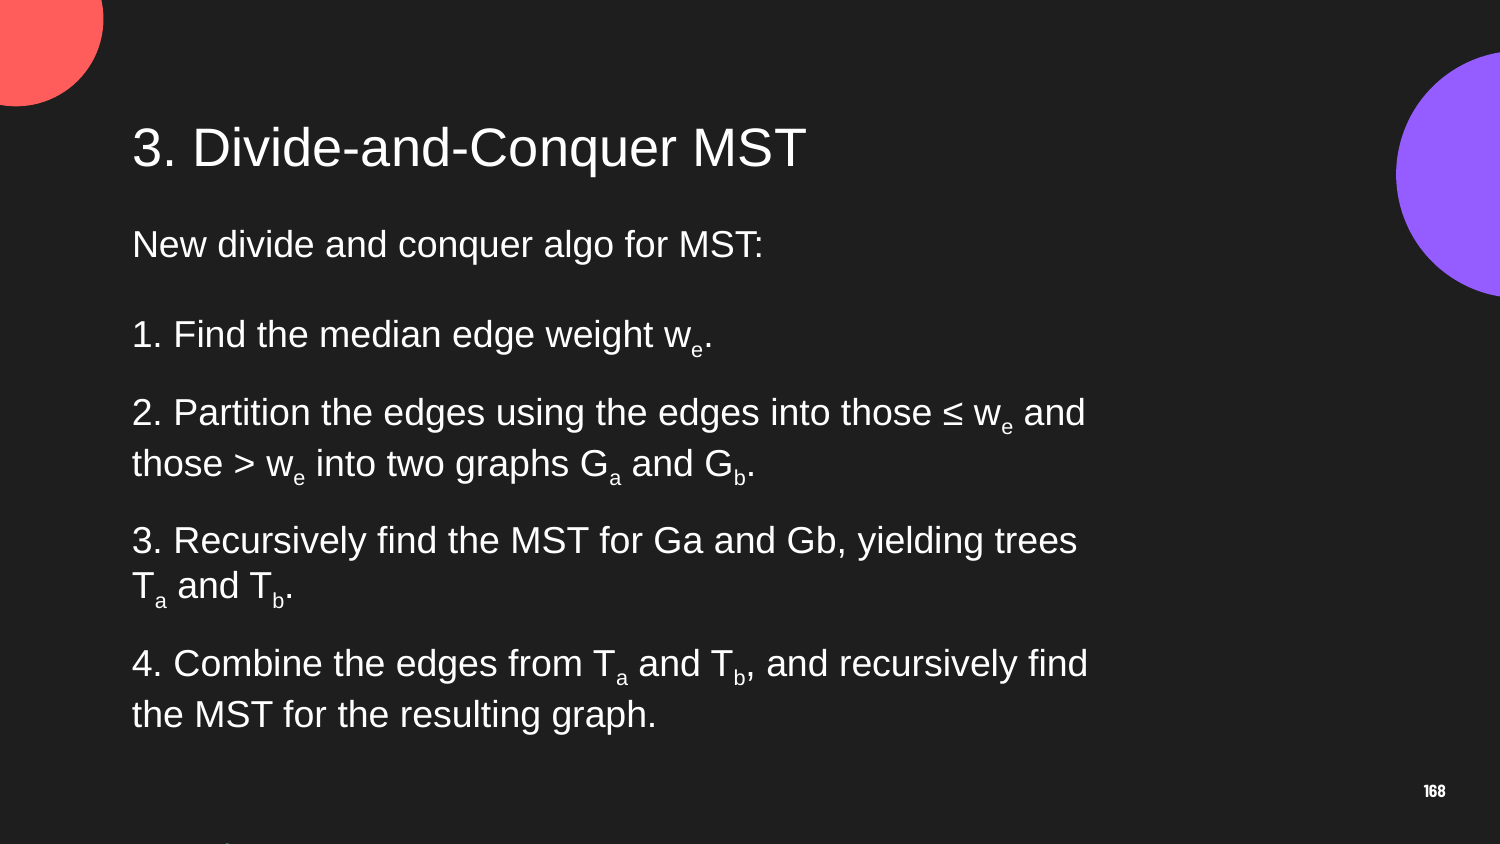

3. Divide-and-Conquer MST

New divide and conquer algo for MST:
1. Find the median edge weight we.

2. Partition the edges using the edges into those ≤ we and those > we into two graphs Ga and Gb.

3. Recursively find the MST for Ga and Gb, yielding trees Ta and Tb.

4. Combine the edges from Ta and Tb, and recursively find the MST for the resulting graph.

168